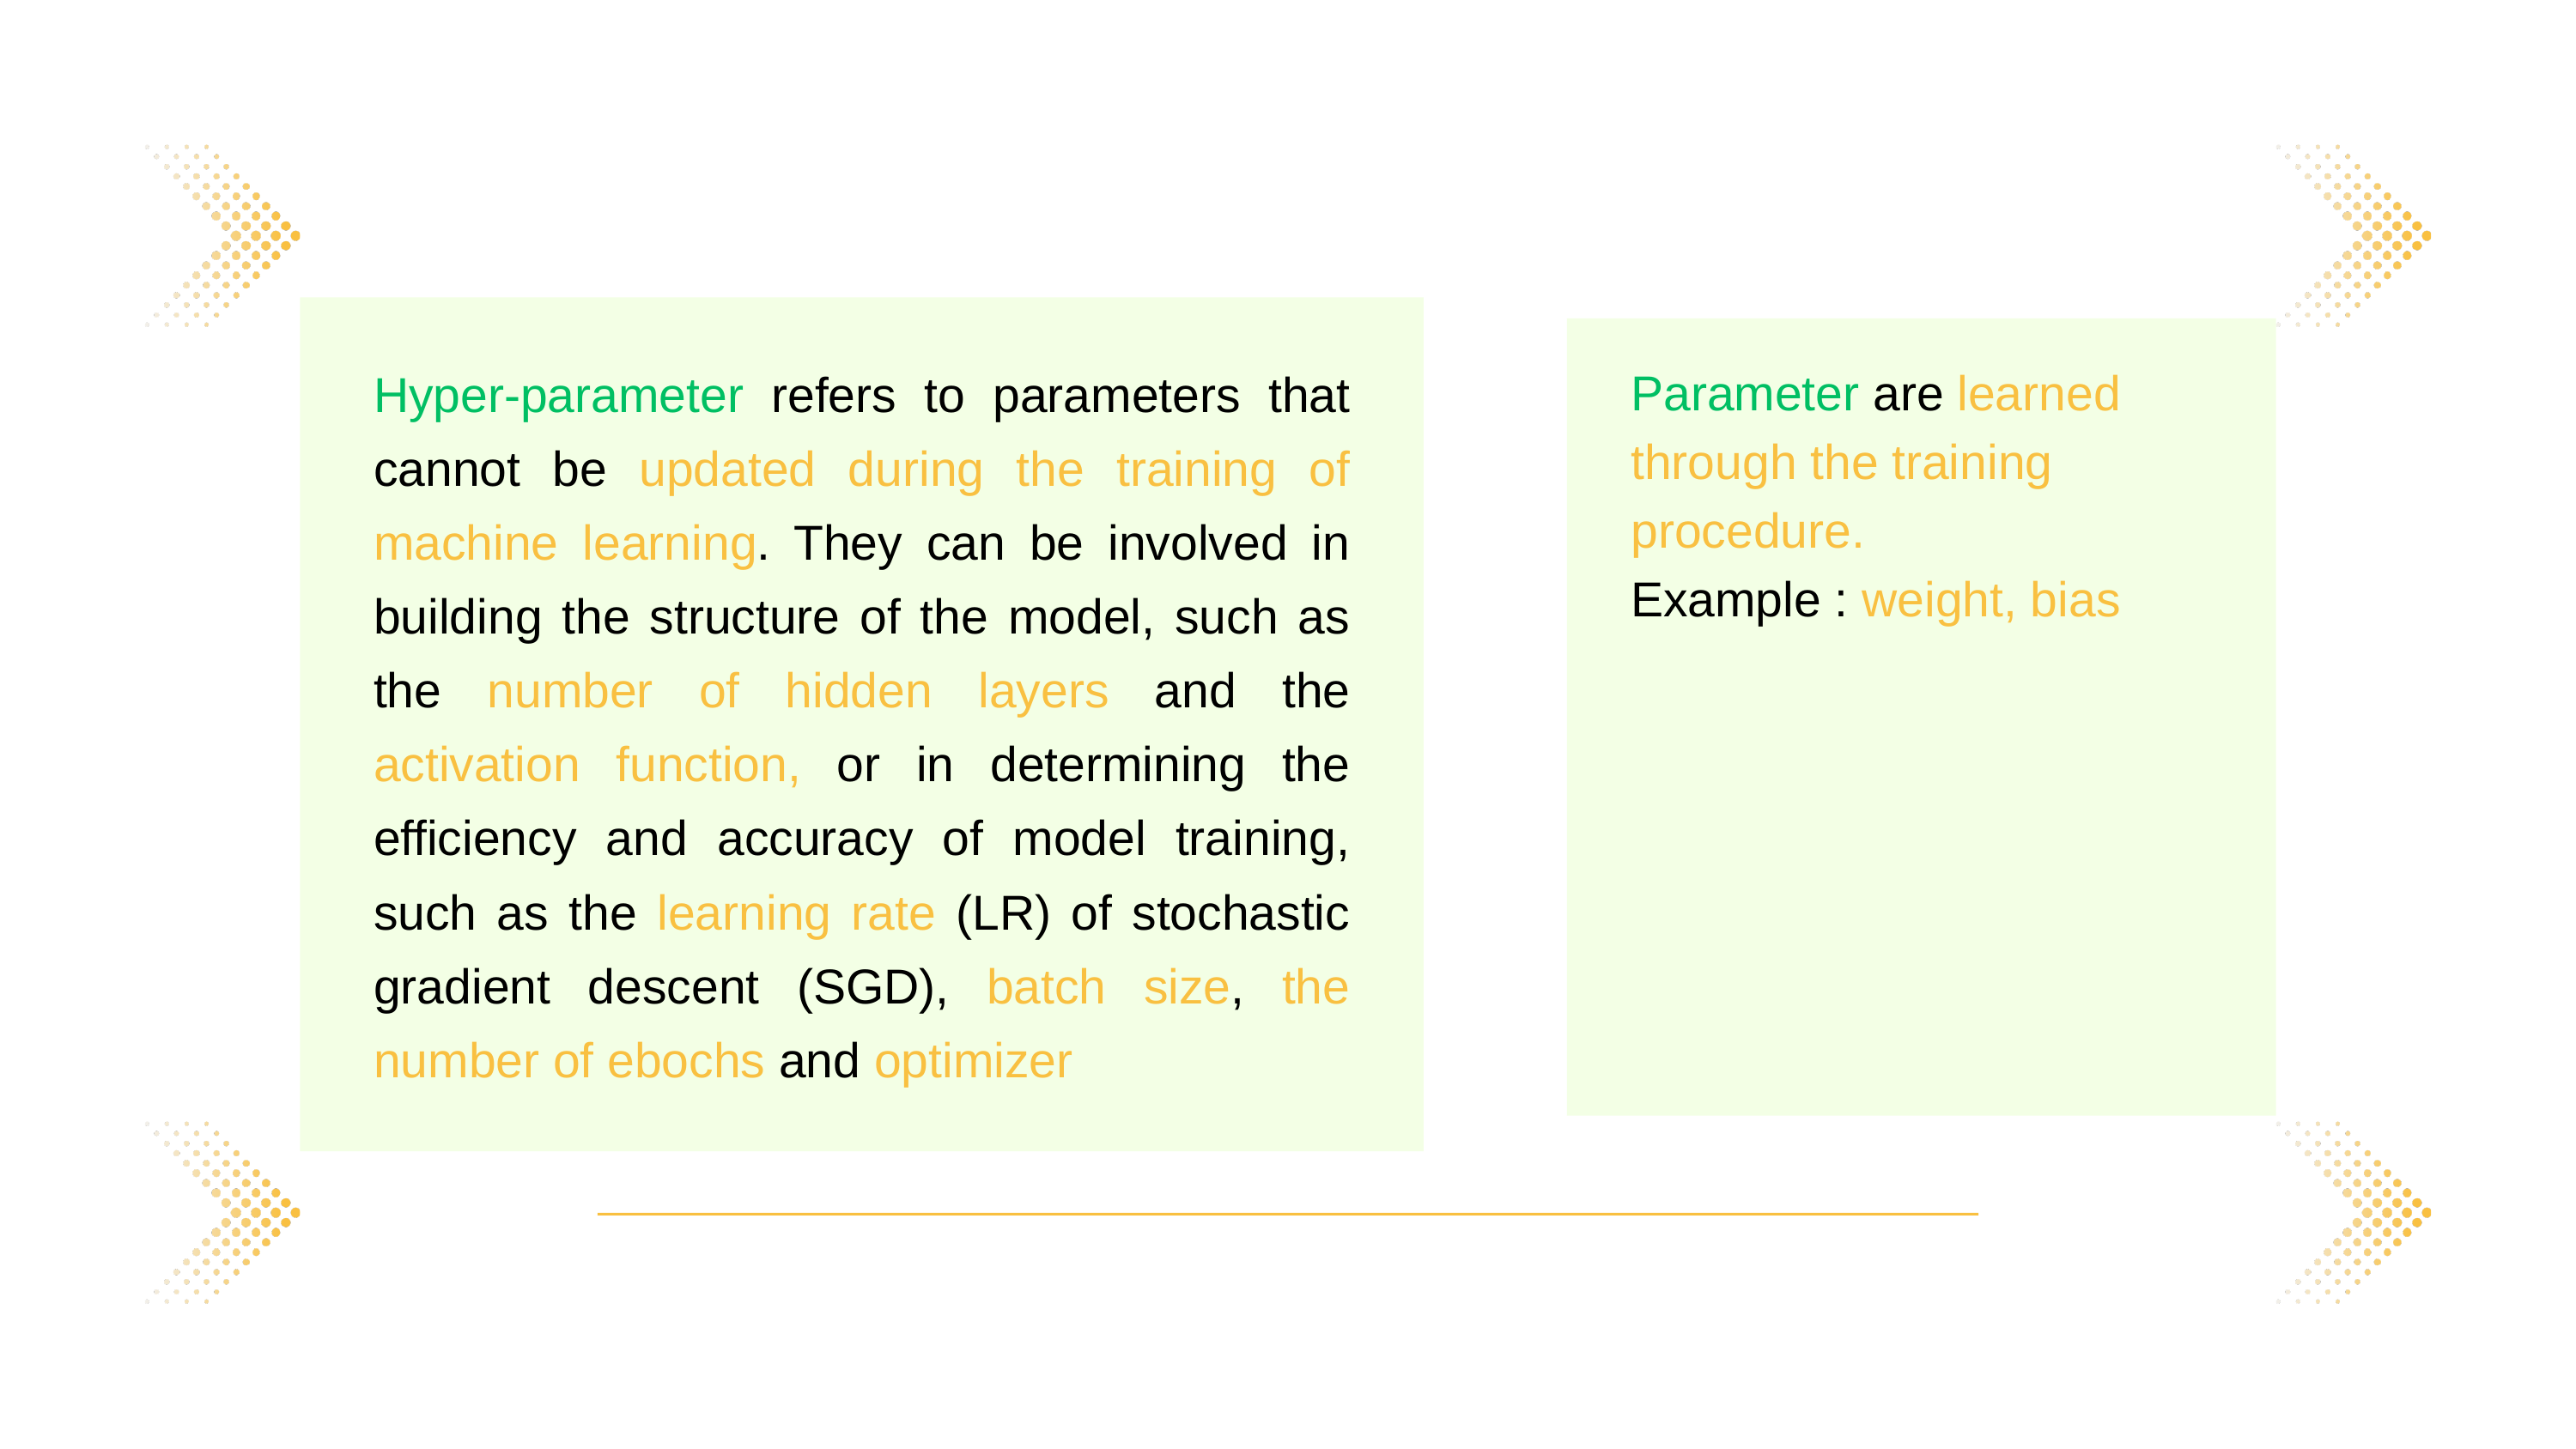

Hyper-parameter refers to parameters that cannot be updated during the training of machine learning. They can be involved in building the structure of the model, such as the number of hidden layers and the activation function, or in determining the efficiency and accuracy of model training, such as the learning rate (LR) of stochastic gradient descent (SGD), batch size, the number of ebochs and optimizer
Parameter are learned through the training procedure.
Example : weight, bias